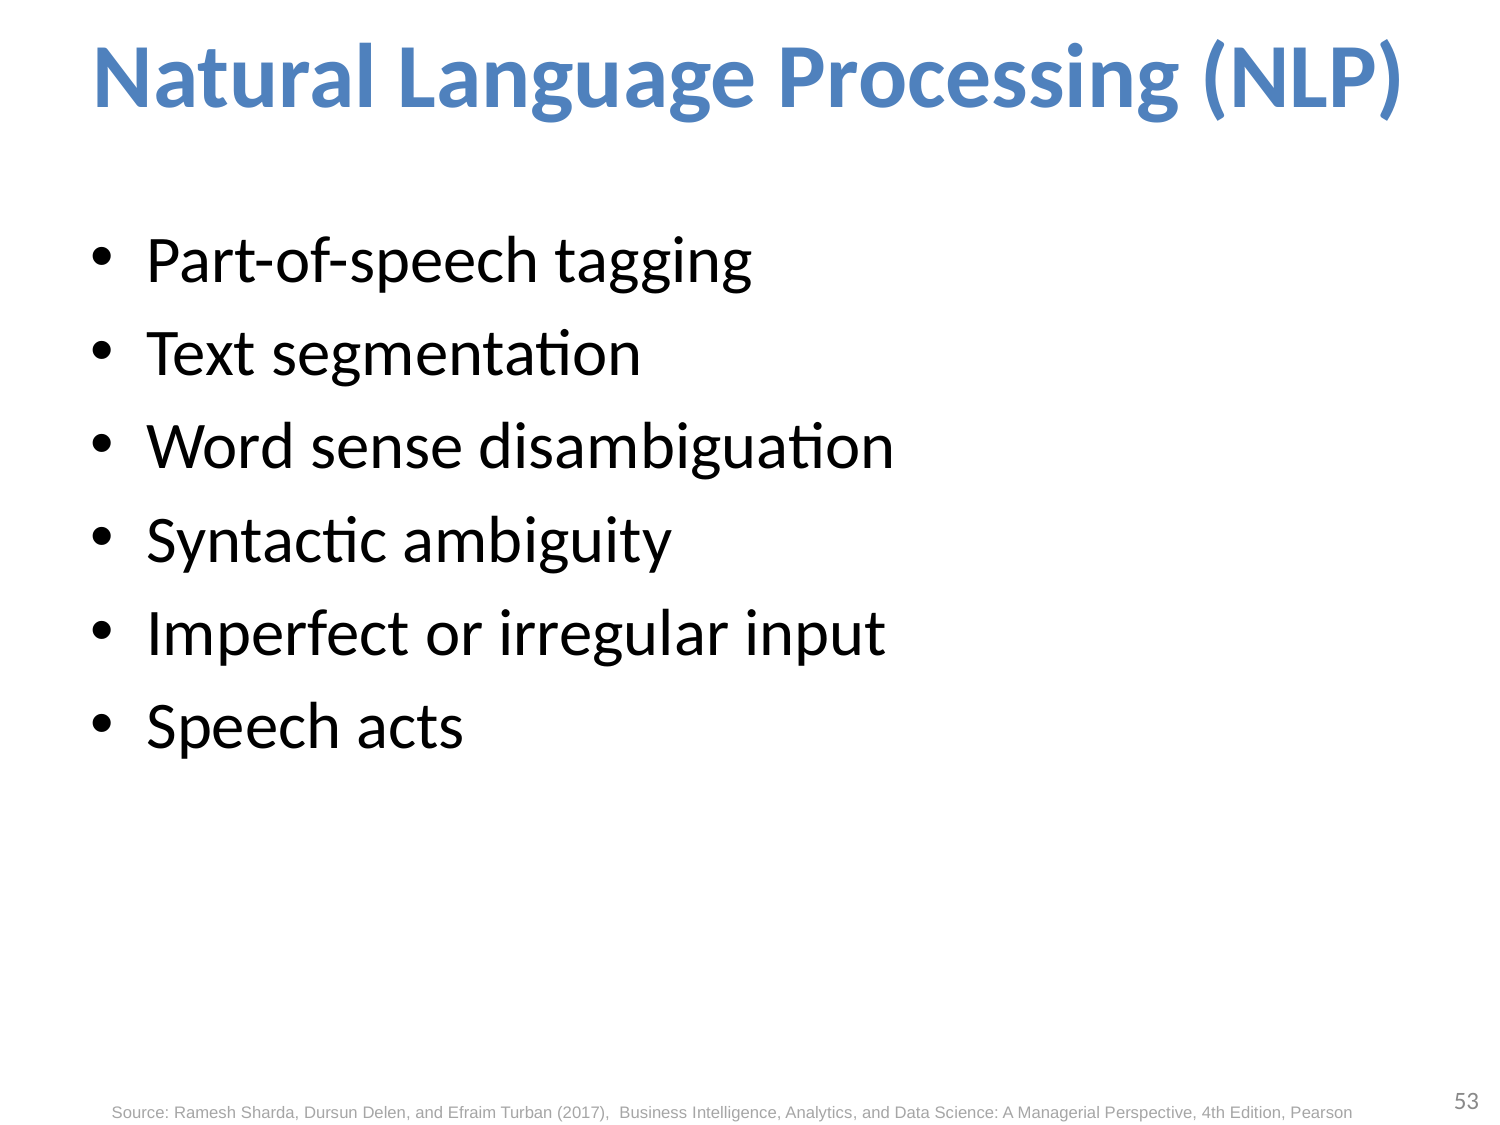

# Natural Language Processing (NLP)
Part-of-speech tagging
Text segmentation
Word sense disambiguation
Syntactic ambiguity
Imperfect or irregular input
Speech acts
53
Source: Ramesh Sharda, Dursun Delen, and Efraim Turban (2017),  Business Intelligence, Analytics, and Data Science: A Managerial Perspective, 4th Edition, Pearson